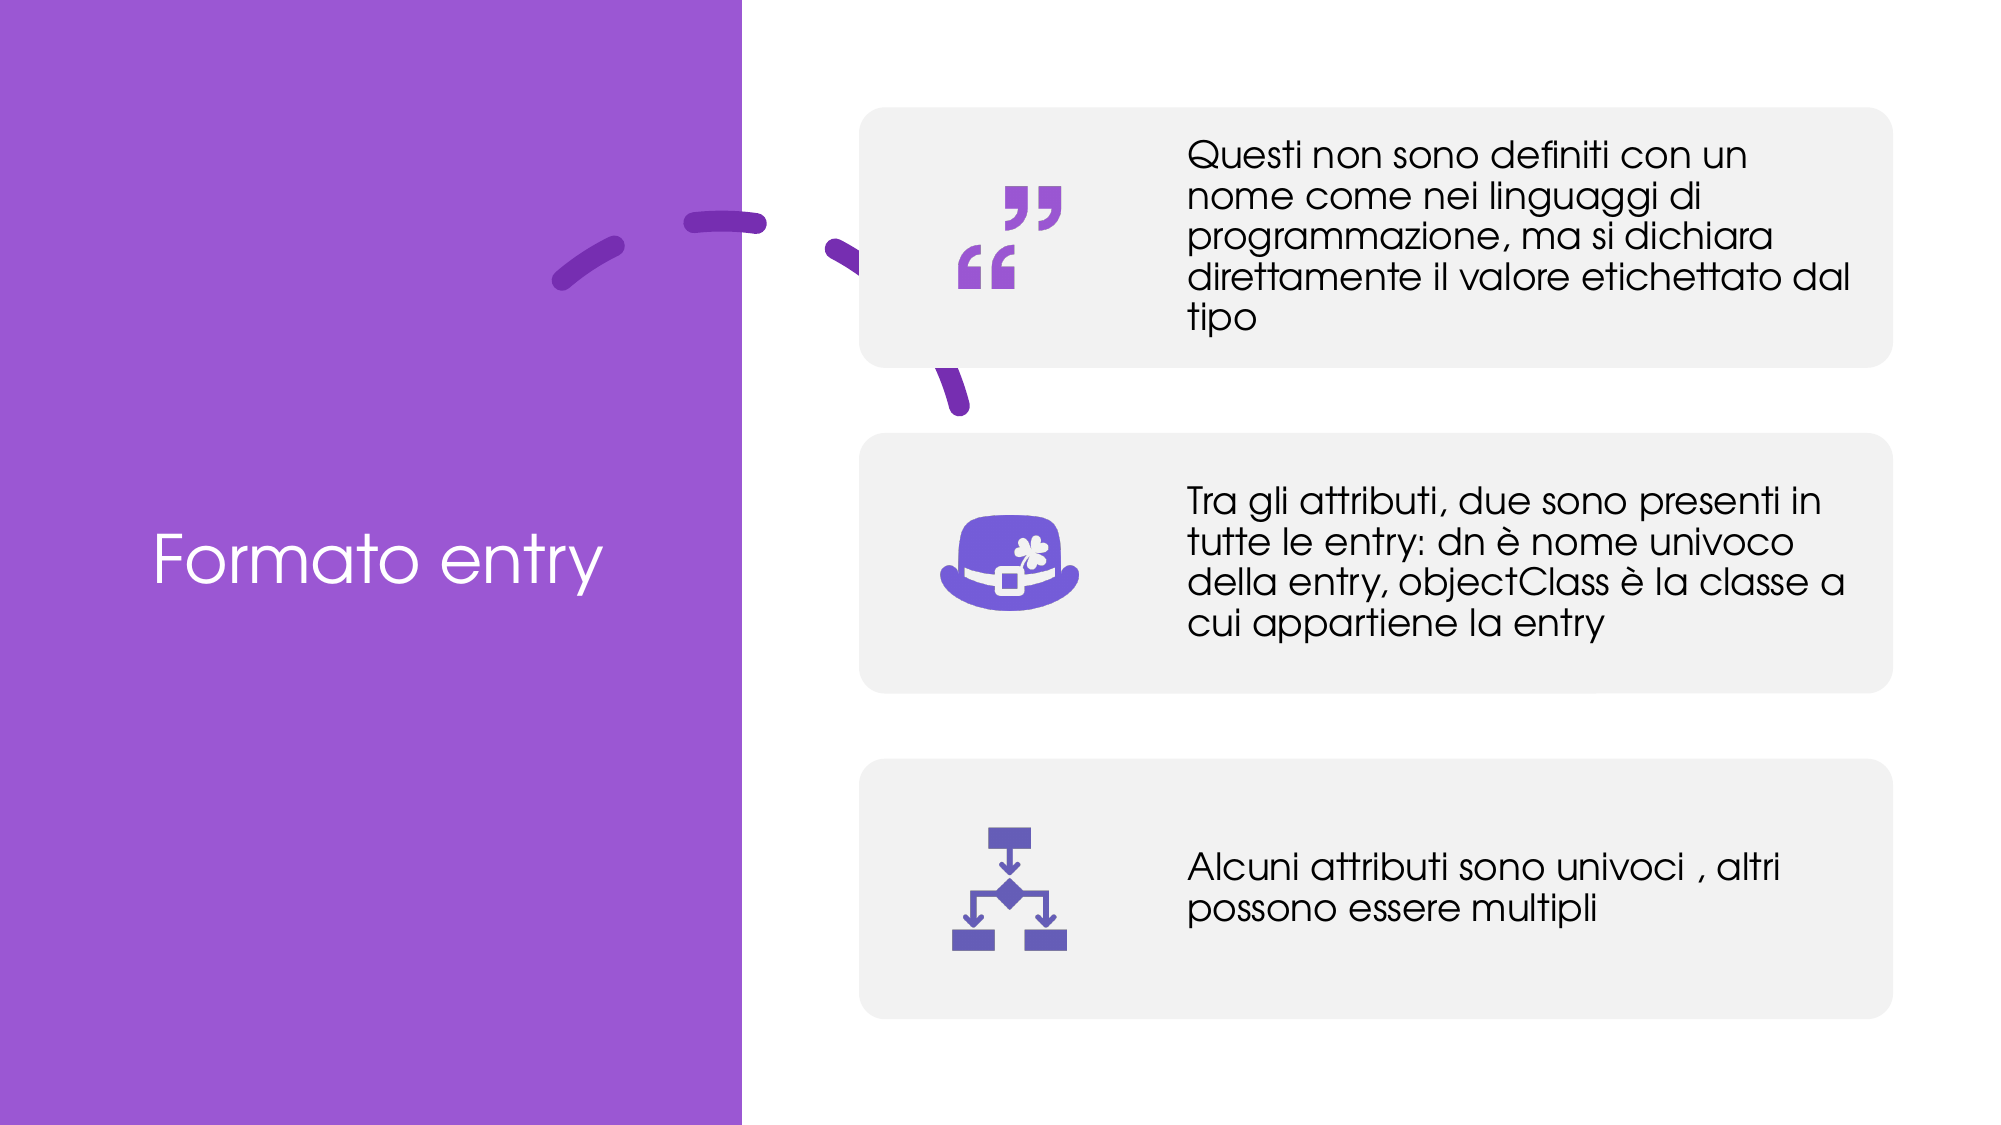

# Formato entry
Questi non sono definiti con un nome come nei linguaggi di programmazione, ma si dichiara direttamente il valore etichettato dal tipo
Tra gli attributi, due sono presenti in tutte le entry: dn è nome univoco della entry, objectClass è la classe a cui appartiene la entry
Alcuni attributi sono univoci , altri possono essere multipli